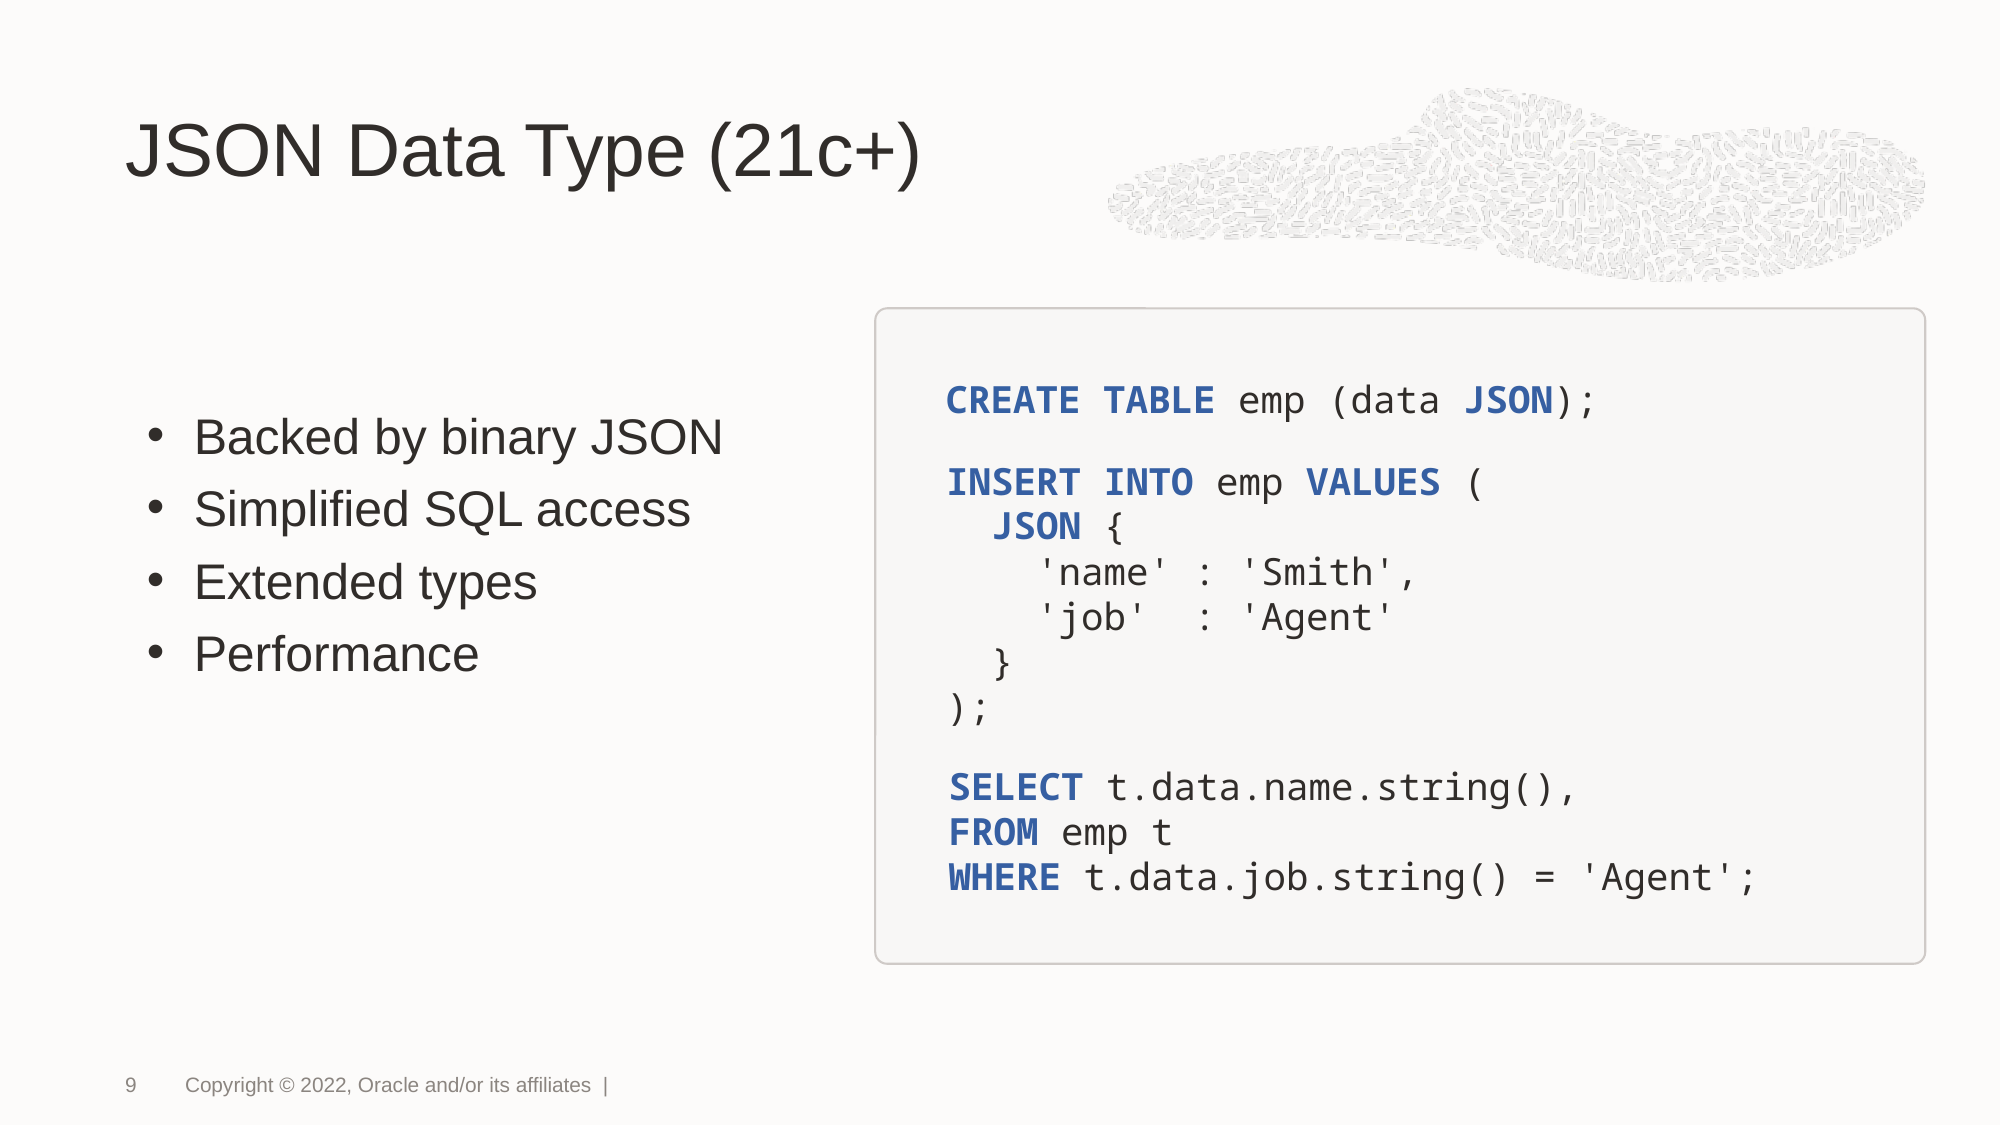

# JSON Data Type (21c+)

CREATE TABLE emp (data JSON);
Backed by binary JSON
Simplified SQL access
Extended types
Performance

INSERT INTO emp VALUES (
  JSON {
    'name' : 'Smith',
    'job'  : 'Agent'
  }
);
SELECT t.data.name.string(),
FROM emp t
WHERE t.data.job.string() = 'Agent';
9
Copyright © 2022, Oracle and/or its affiliates  |